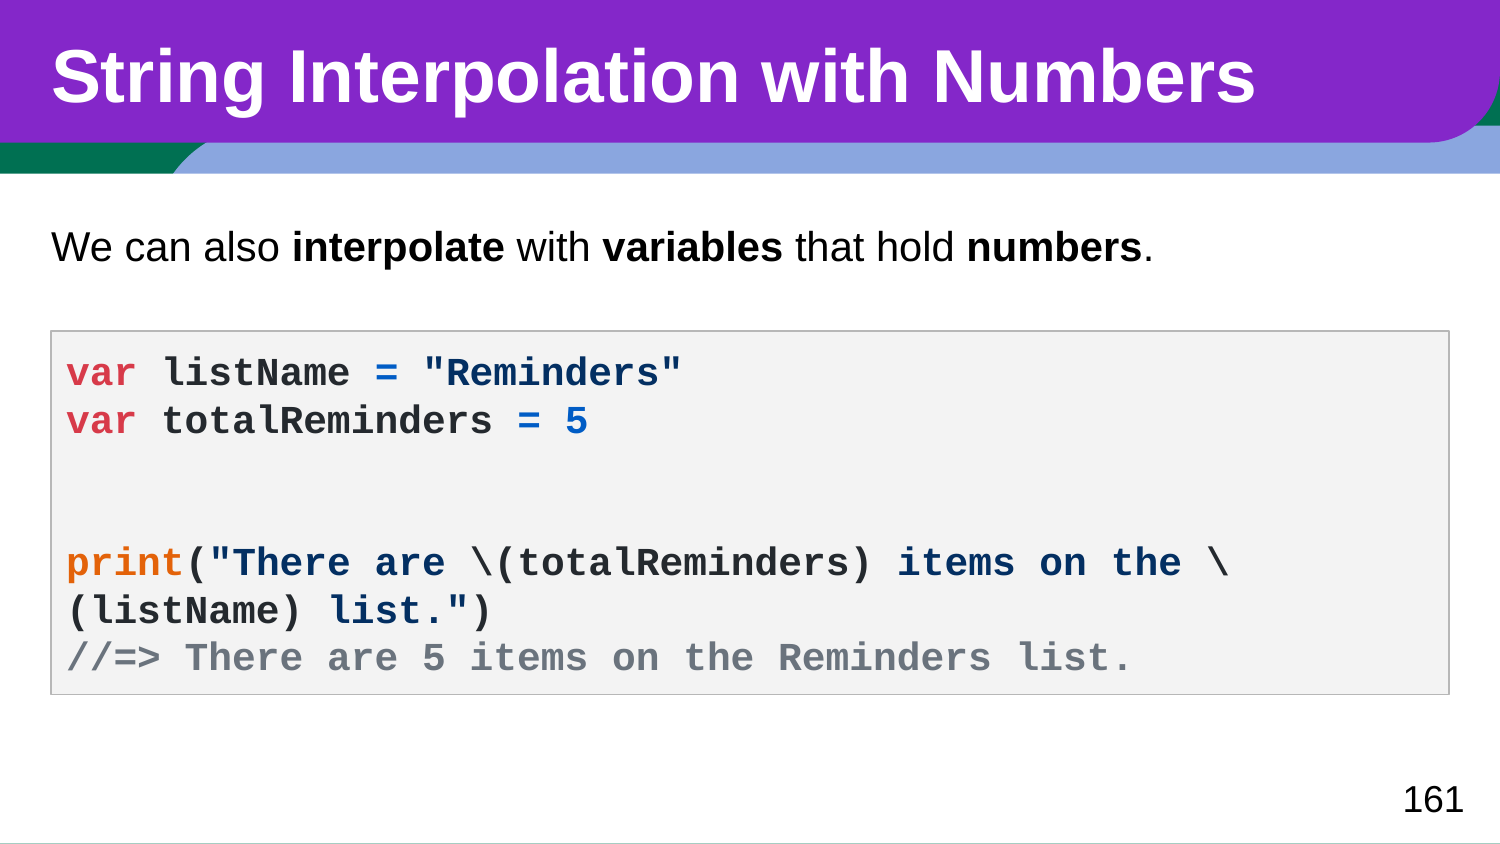

# String Interpolation with Numbers
We can also interpolate with variables that hold numbers.
var listName = "Reminders"
var totalReminders = 5

print("There are \(totalReminders) items on the \(listName) list.")
//=> There are 5 items on the Reminders list.